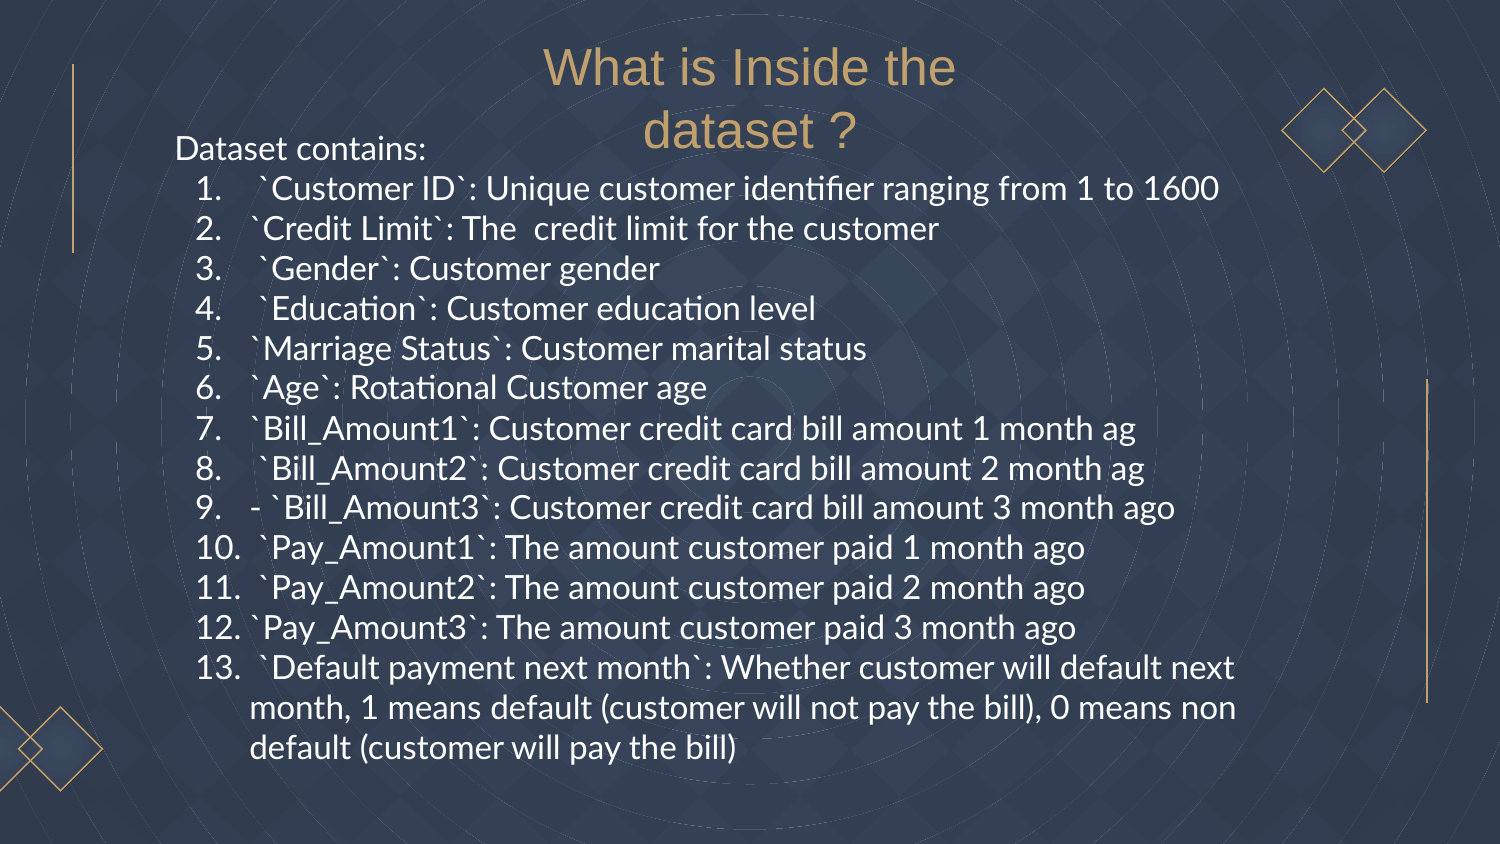

What is Inside the dataset ?

Dataset contains:
 `Customer ID`: Unique customer identifier ranging from 1 to 1600
`Credit Limit`: The  credit limit for the customer
 `Gender`: Customer gender
 `Education`: Customer education level
`Marriage Status`: Customer marital status
`Age`: Rotational Customer age
`Bill_Amount1`: Customer credit card bill amount 1 month ag
 `Bill_Amount2`: Customer credit card bill amount 2 month ag
- `Bill_Amount3`: Customer credit card bill amount 3 month ago
 `Pay_Amount1`: The amount customer paid 1 month ago
 `Pay_Amount2`: The amount customer paid 2 month ago
`Pay_Amount3`: The amount customer paid 3 month ago
 `Default payment next month`: Whether customer will default next month, 1 means default (customer will not pay the bill), 0 means non default (customer will pay the bill)